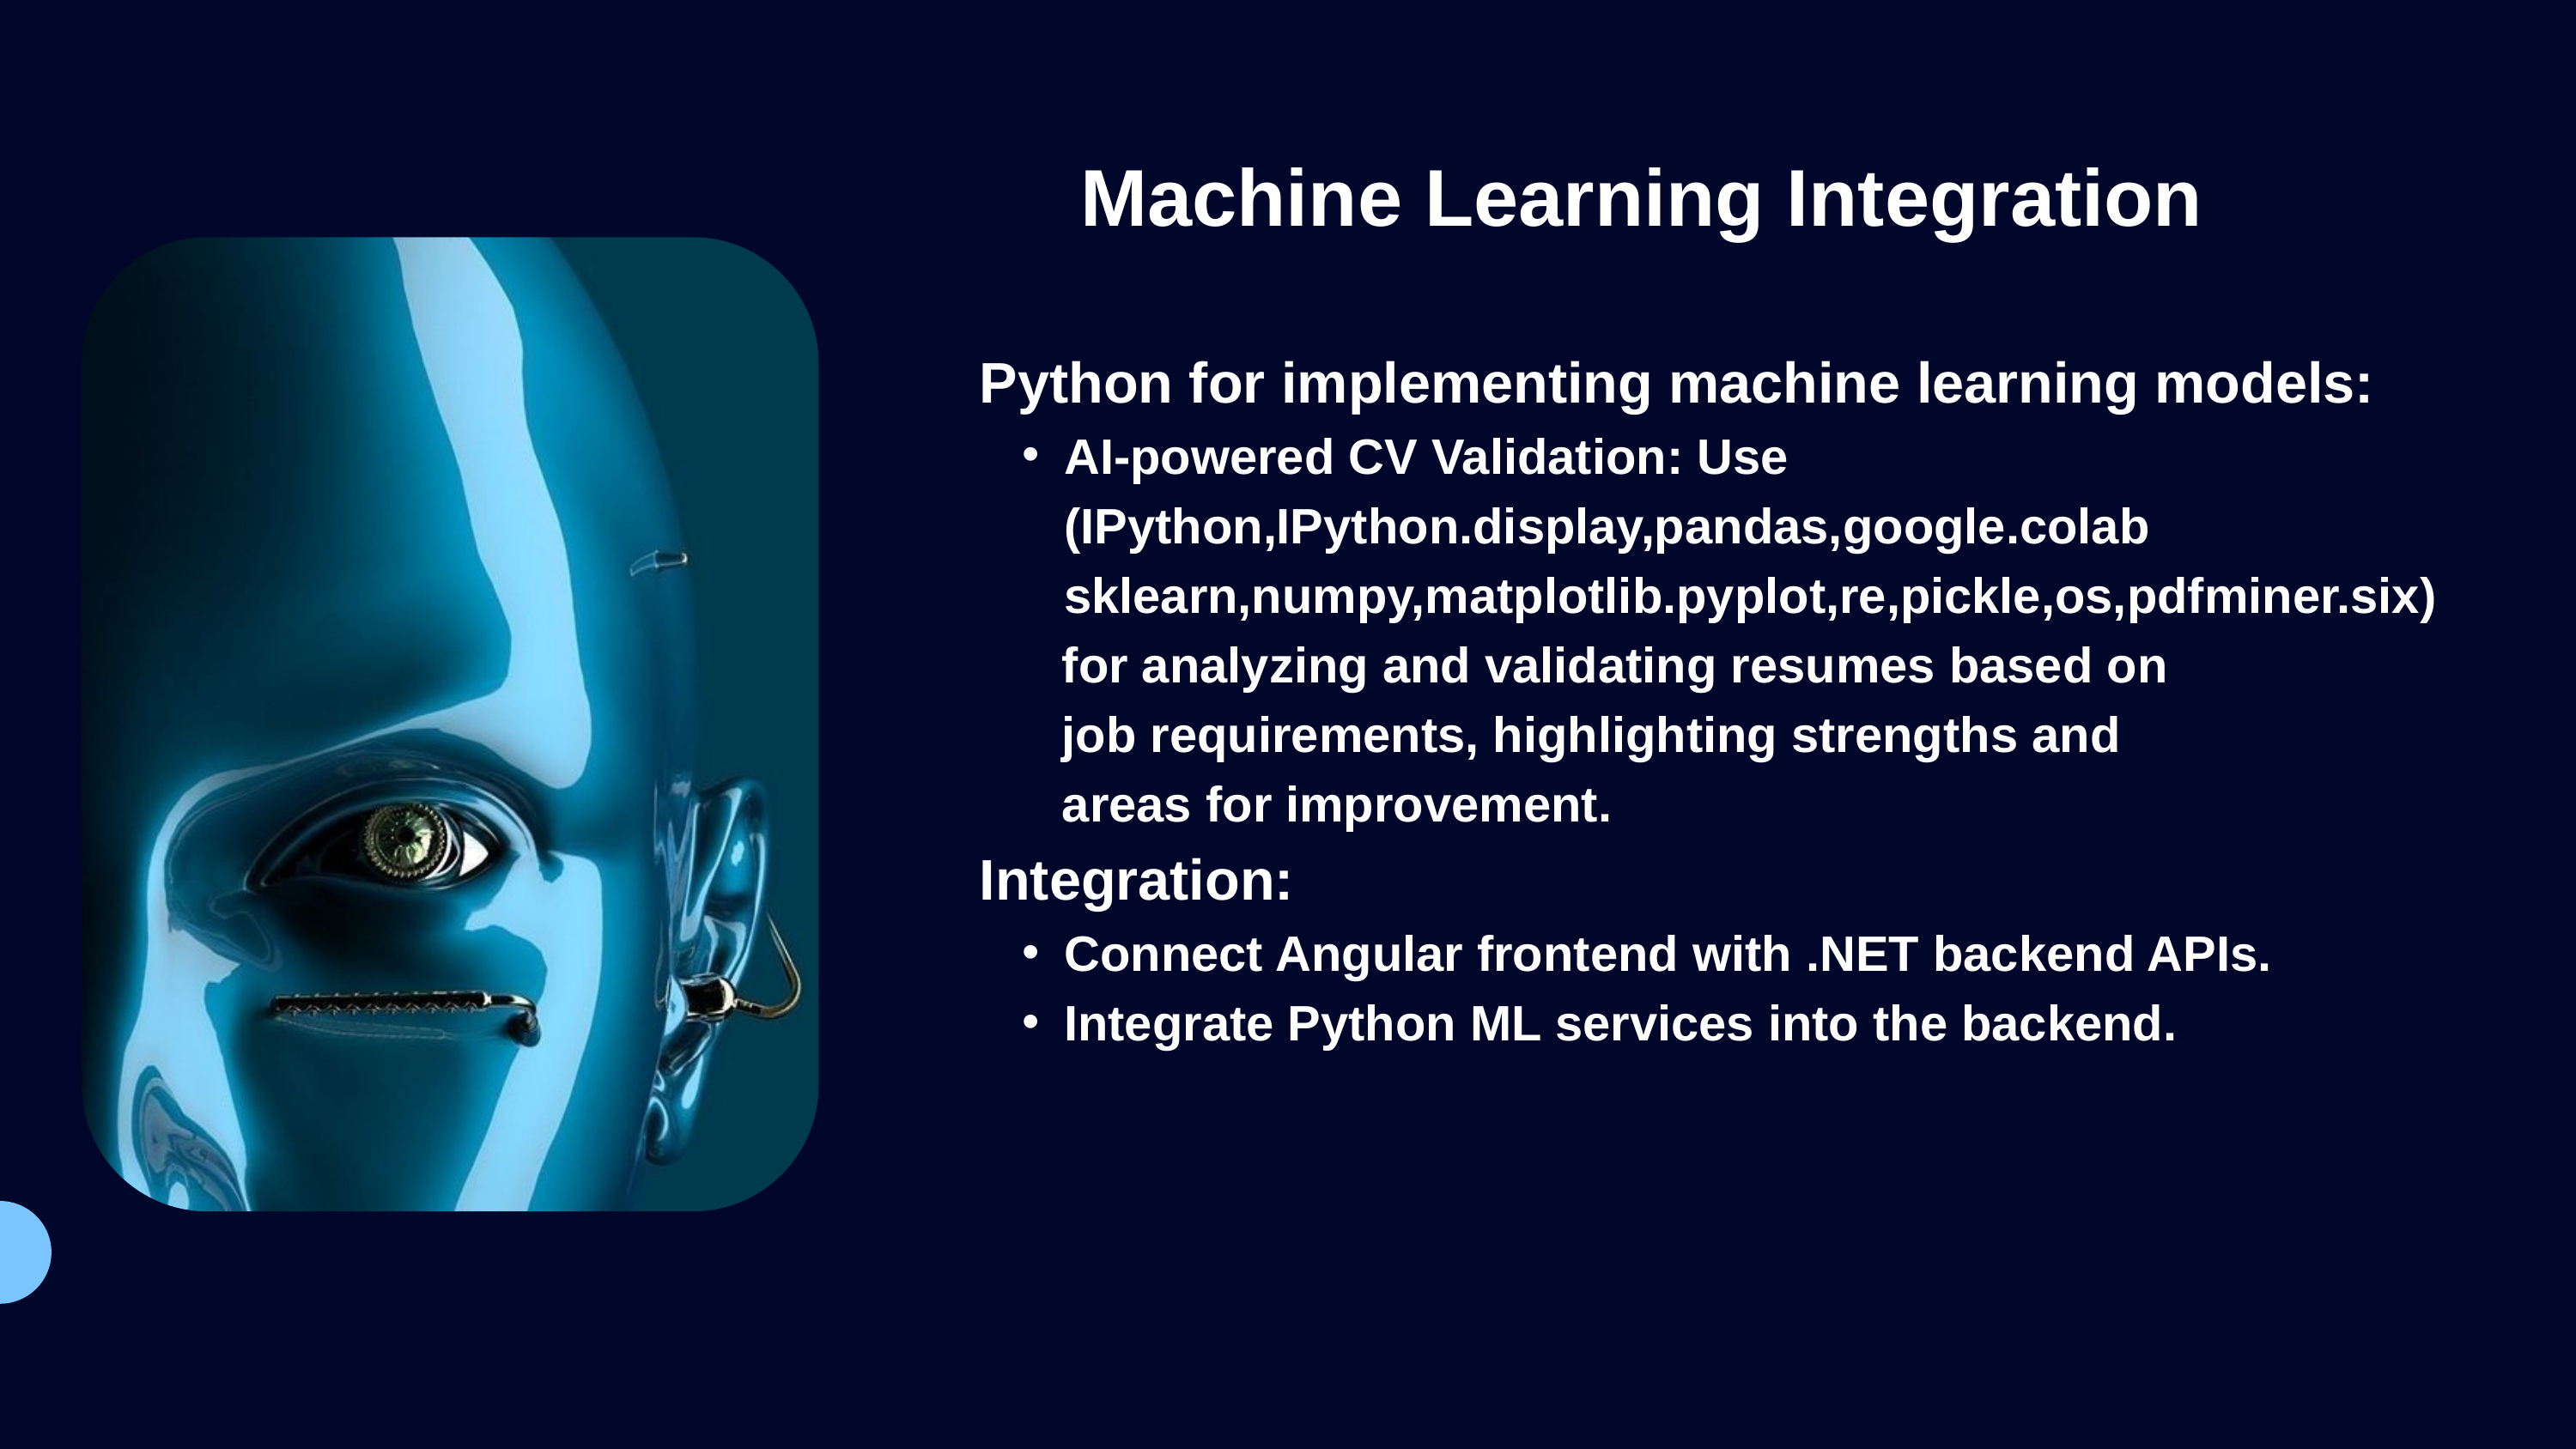

Machine Learning Integration

Python for implementing machine learning models:
AI-powered CV Validation: Use (IPython,IPython.display,pandas,google.colab sklearn,numpy,matplotlib.pyplot,re,pickle,os,pdfminer.six)
      for analyzing and validating resumes based on
      job requirements, highlighting strengths and
      areas for improvement.
Integration:
Connect Angular frontend with .NET backend APIs.
Integrate Python ML services into the backend.